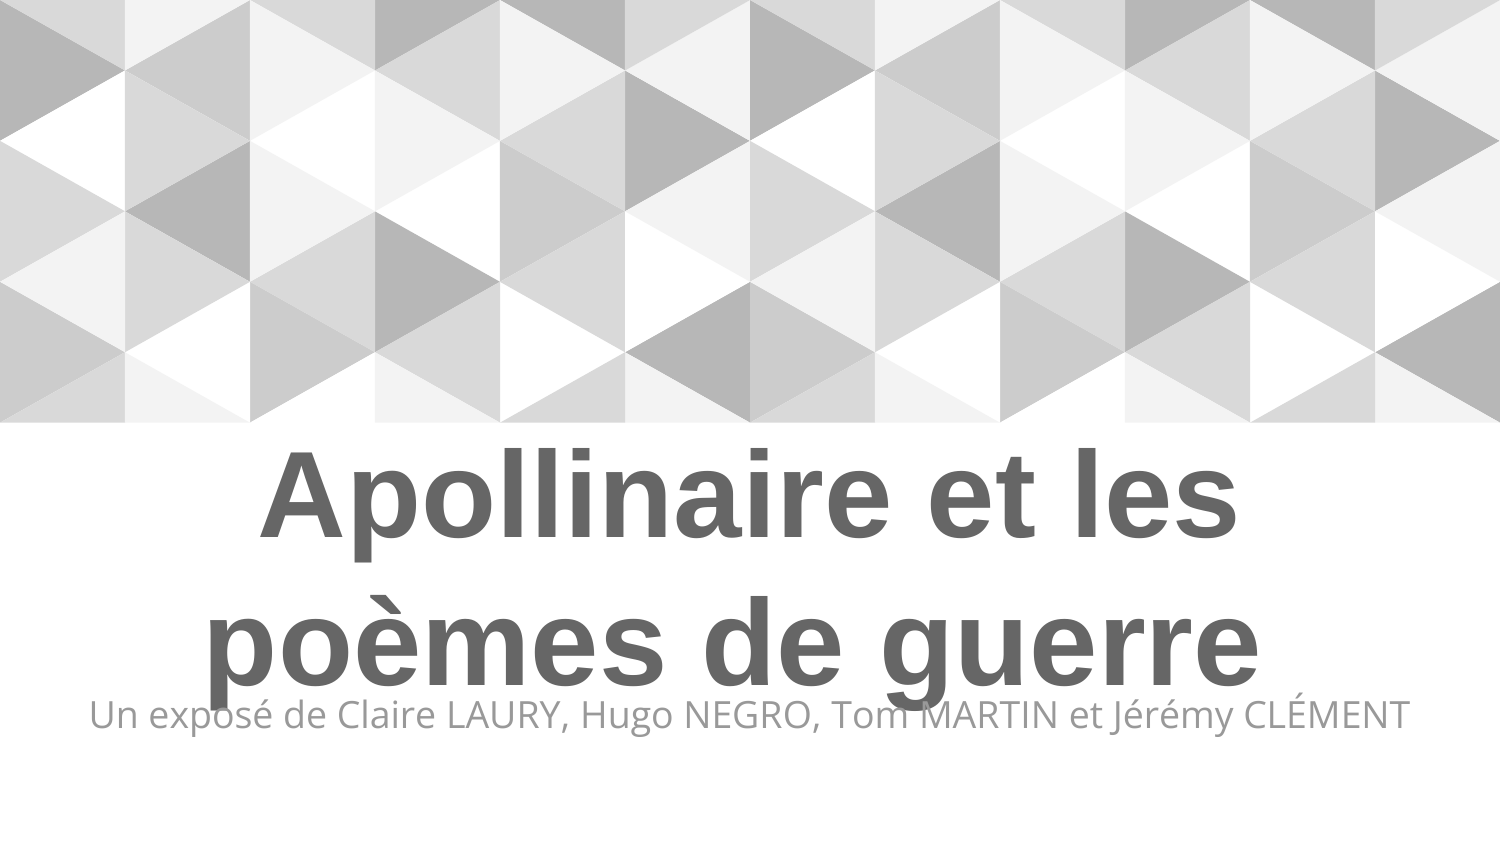

# Apollinaire et les poèmes de guerre
Un exposé de Claire LAURY, Hugo NEGRO, Tom MARTIN et Jérémy CLÉMENT